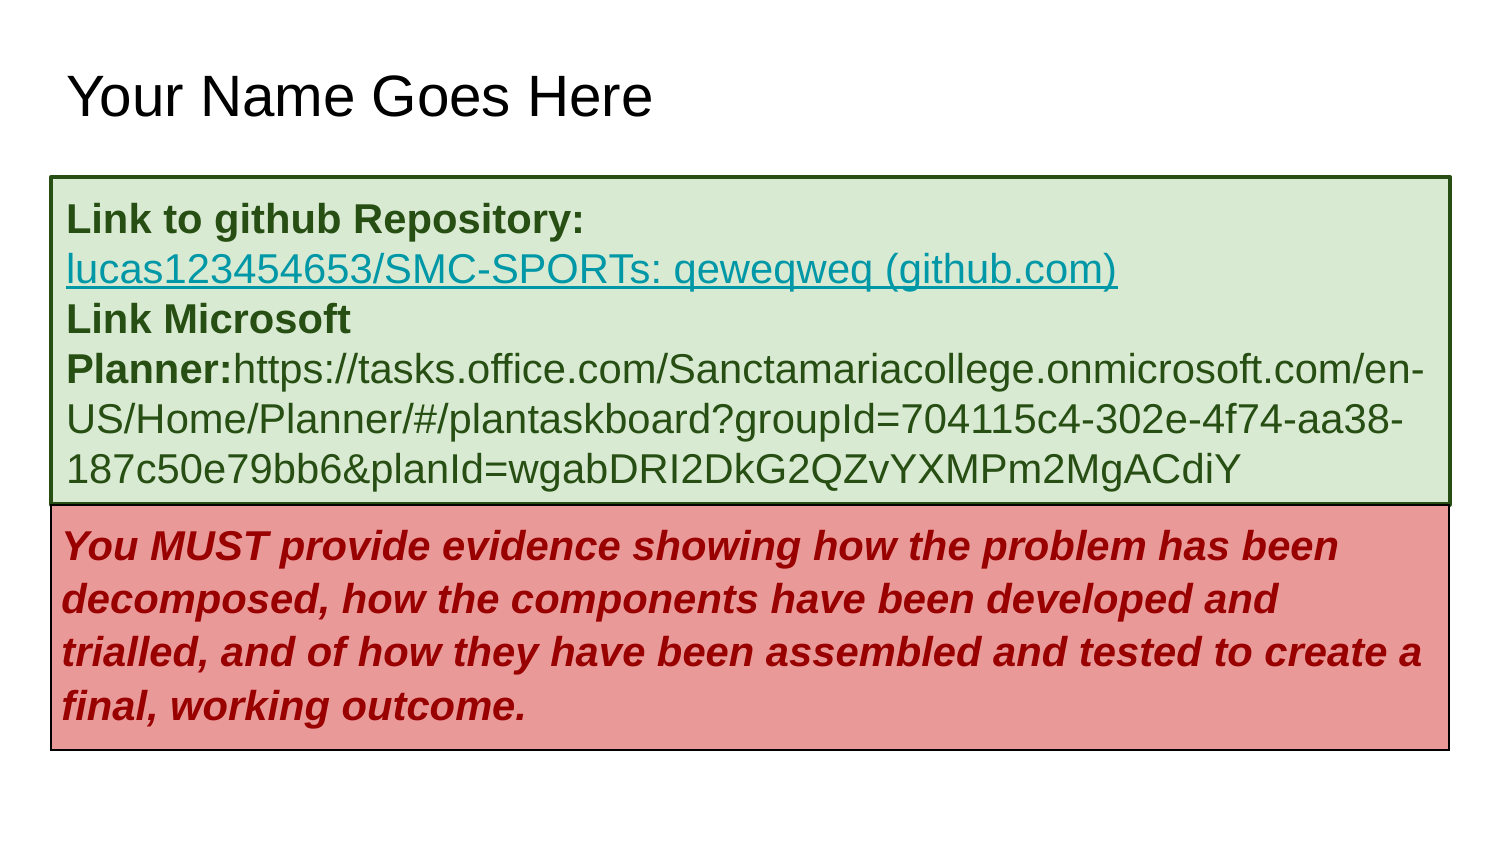

# Your Name Goes Here
Link to github Repository: lucas123454653/SMC-SPORTs: qeweqweq (github.com)
Link Microsoft Planner:https://tasks.office.com/Sanctamariacollege.onmicrosoft.com/en-US/Home/Planner/#/plantaskboard?groupId=704115c4-302e-4f74-aa38-187c50e79bb6&planId=wgabDRI2DkG2QZvYXMPm2MgACdiY

Creating:
| You MUST provide evidence showing how the problem has been decomposed, how the components have been developed and trialled, and of how they have been assembled and tested to create a final, working outcome. |
| --- |